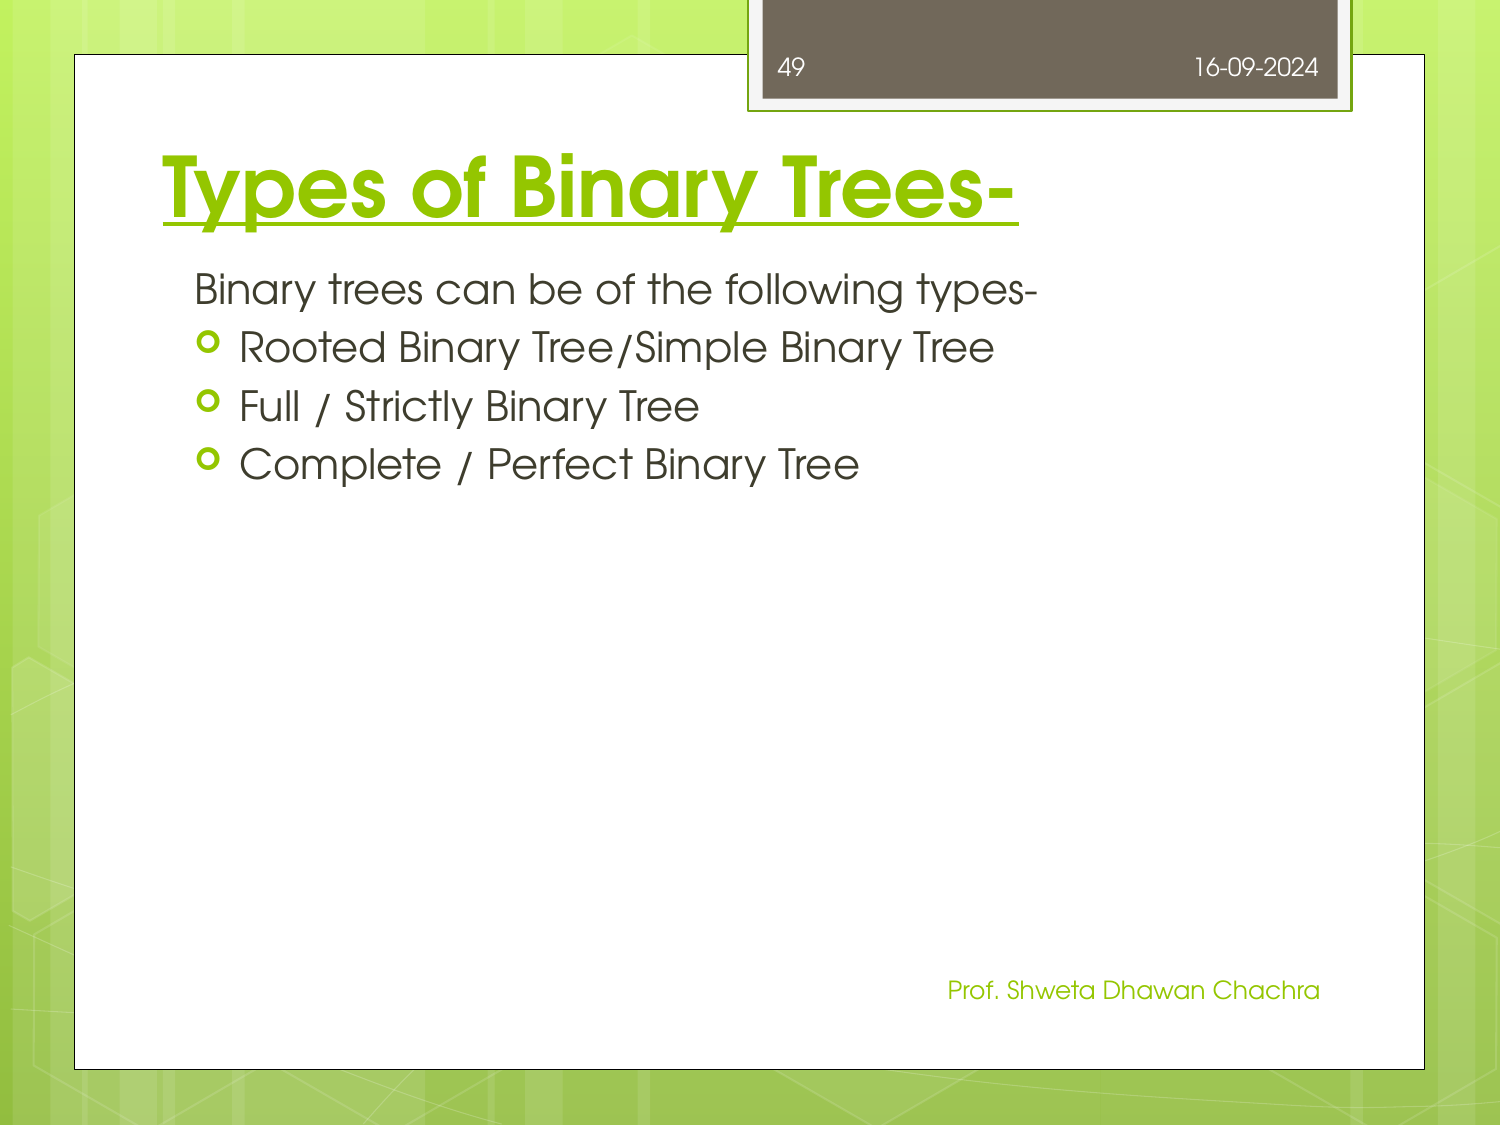

49
16-09-2024
# Types of Binary Trees-
Binary trees can be of the following types-
Rooted Binary Tree/Simple Binary Tree
Full / Strictly Binary Tree
Complete / Perfect Binary Tree
Prof. Shweta Dhawan Chachra